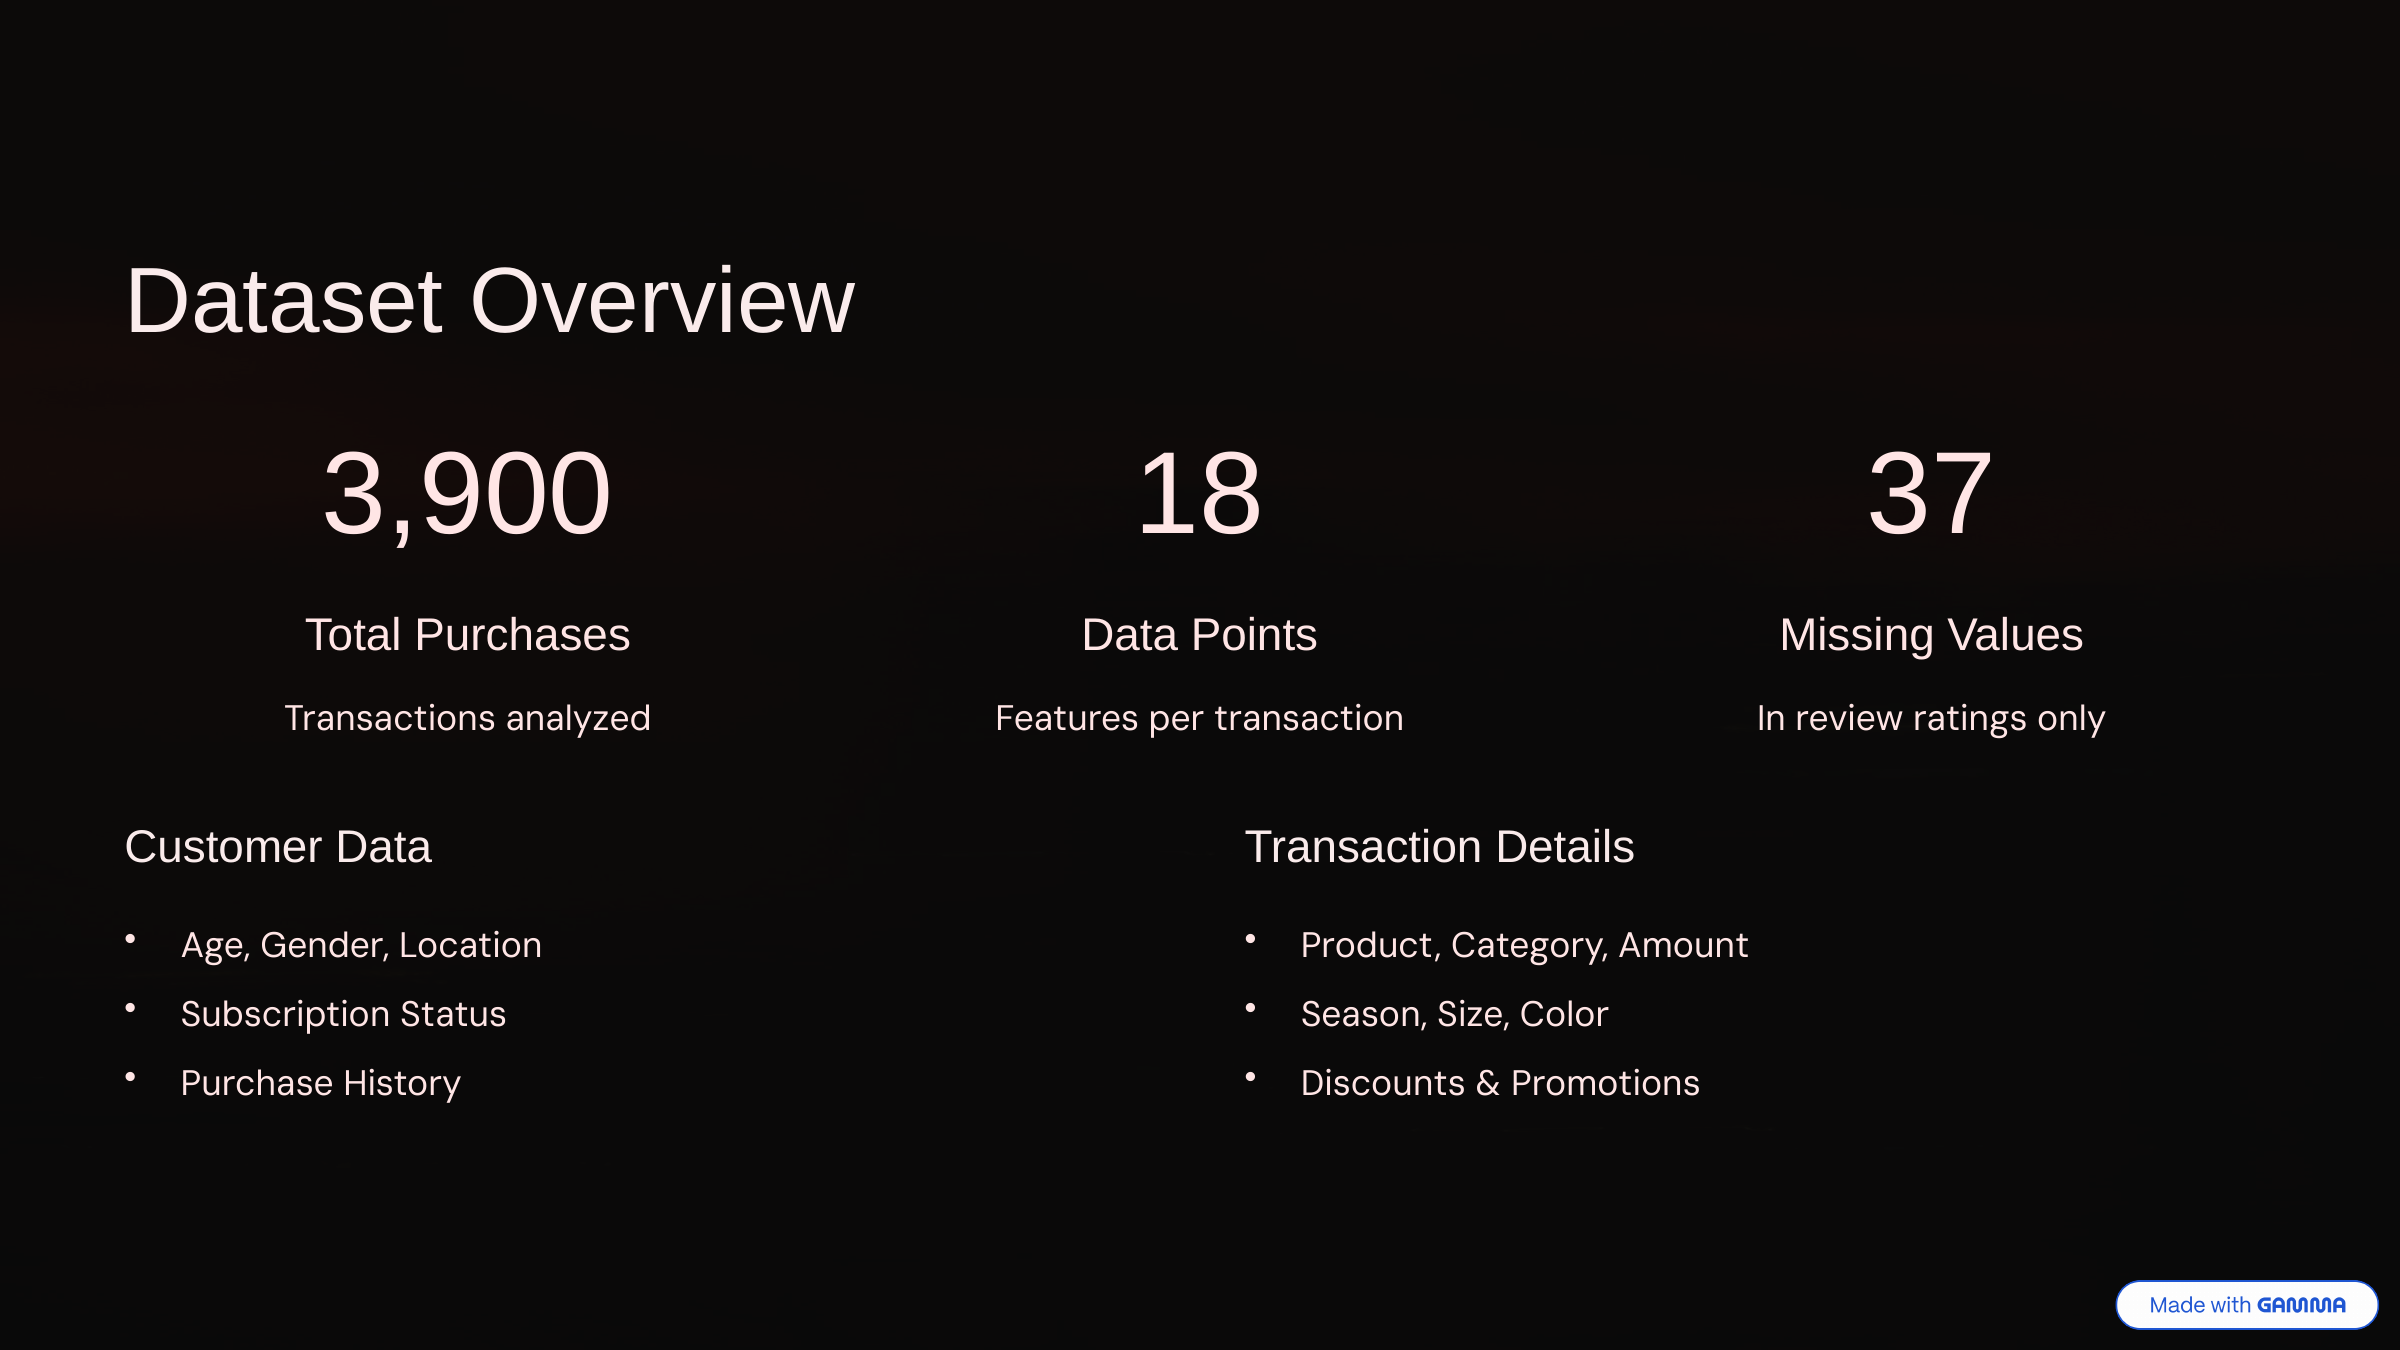

Dataset Overview
3,900
18
37
Total Purchases
Data Points
Missing Values
Transactions analyzed
Features per transaction
In review ratings only
Customer Data
Transaction Details
Age, Gender, Location
Product, Category, Amount
Subscription Status
Season, Size, Color
Purchase History
Discounts & Promotions